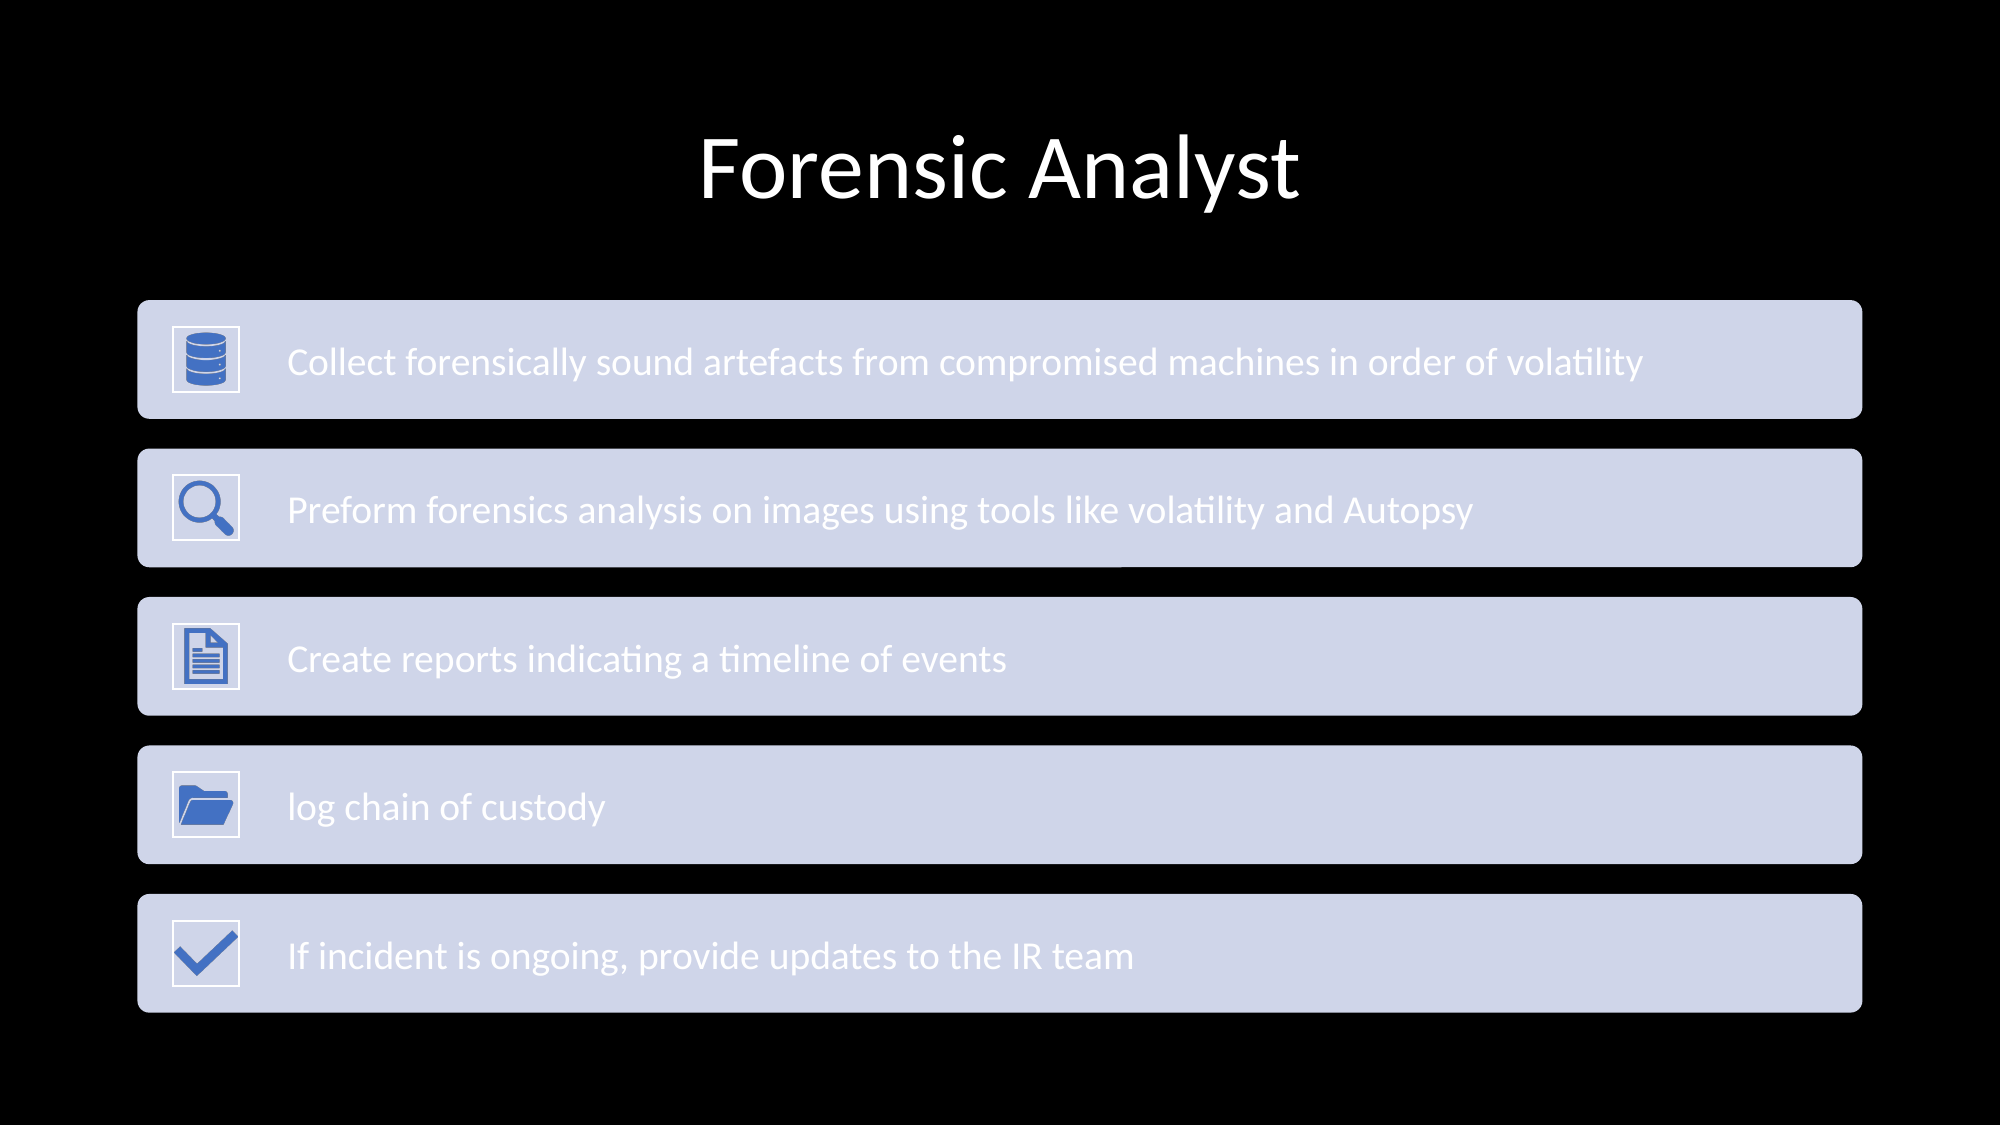

# Forensic Analyst
Collect forensically sound artefacts from compromised machines in order of volatility
Preform forensics analysis on images using tools like volatility and Autopsy
Create reports indicating a timeline of events
log chain of custody
If incident is ongoing, provide updates to the IR team